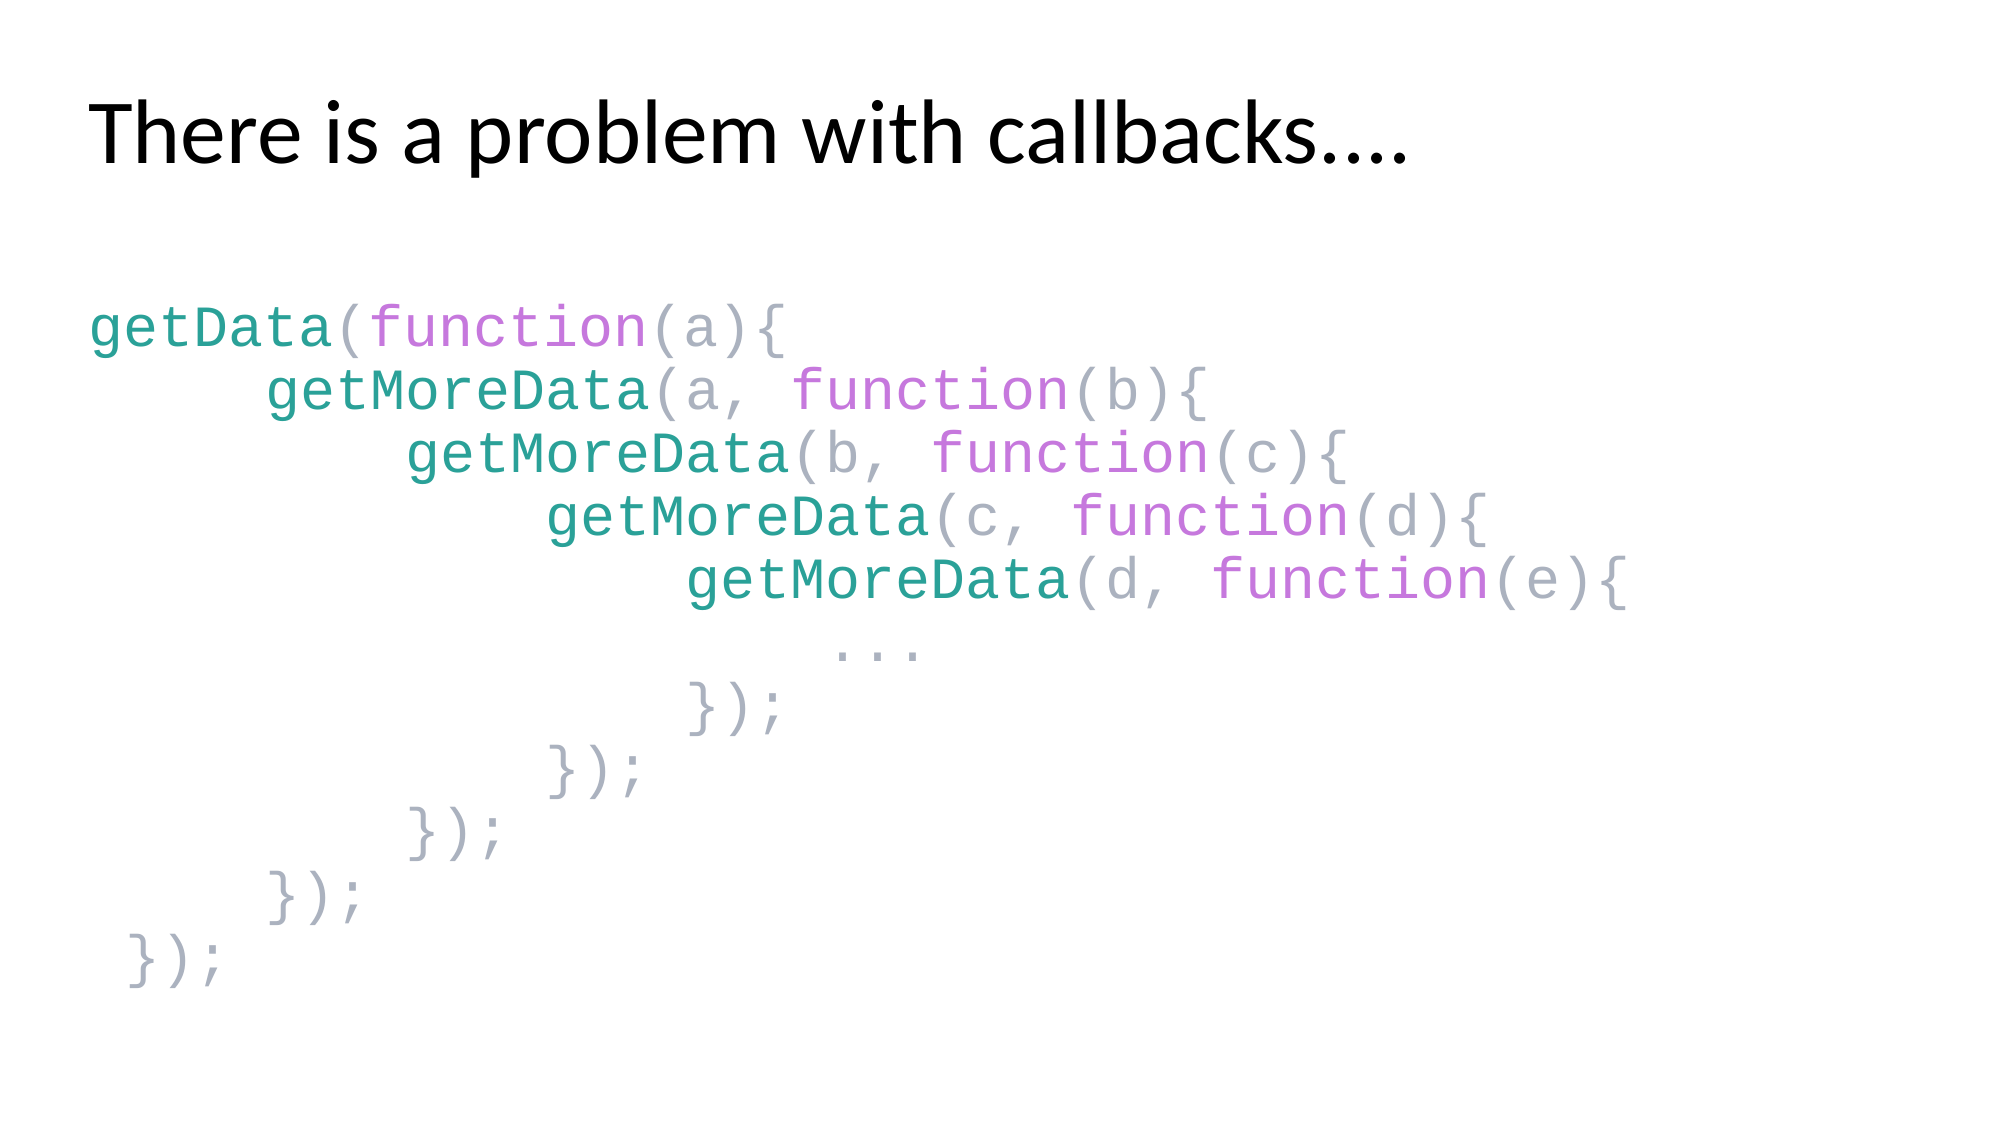

# There is a problem with callbacks....
getData(function(a){
    getMoreData(a, function(b){
        getMoreData(b, function(c){
            getMoreData(c, function(d){
                getMoreData(d, function(e){
                    ...
                });
            });
        });
    });
});